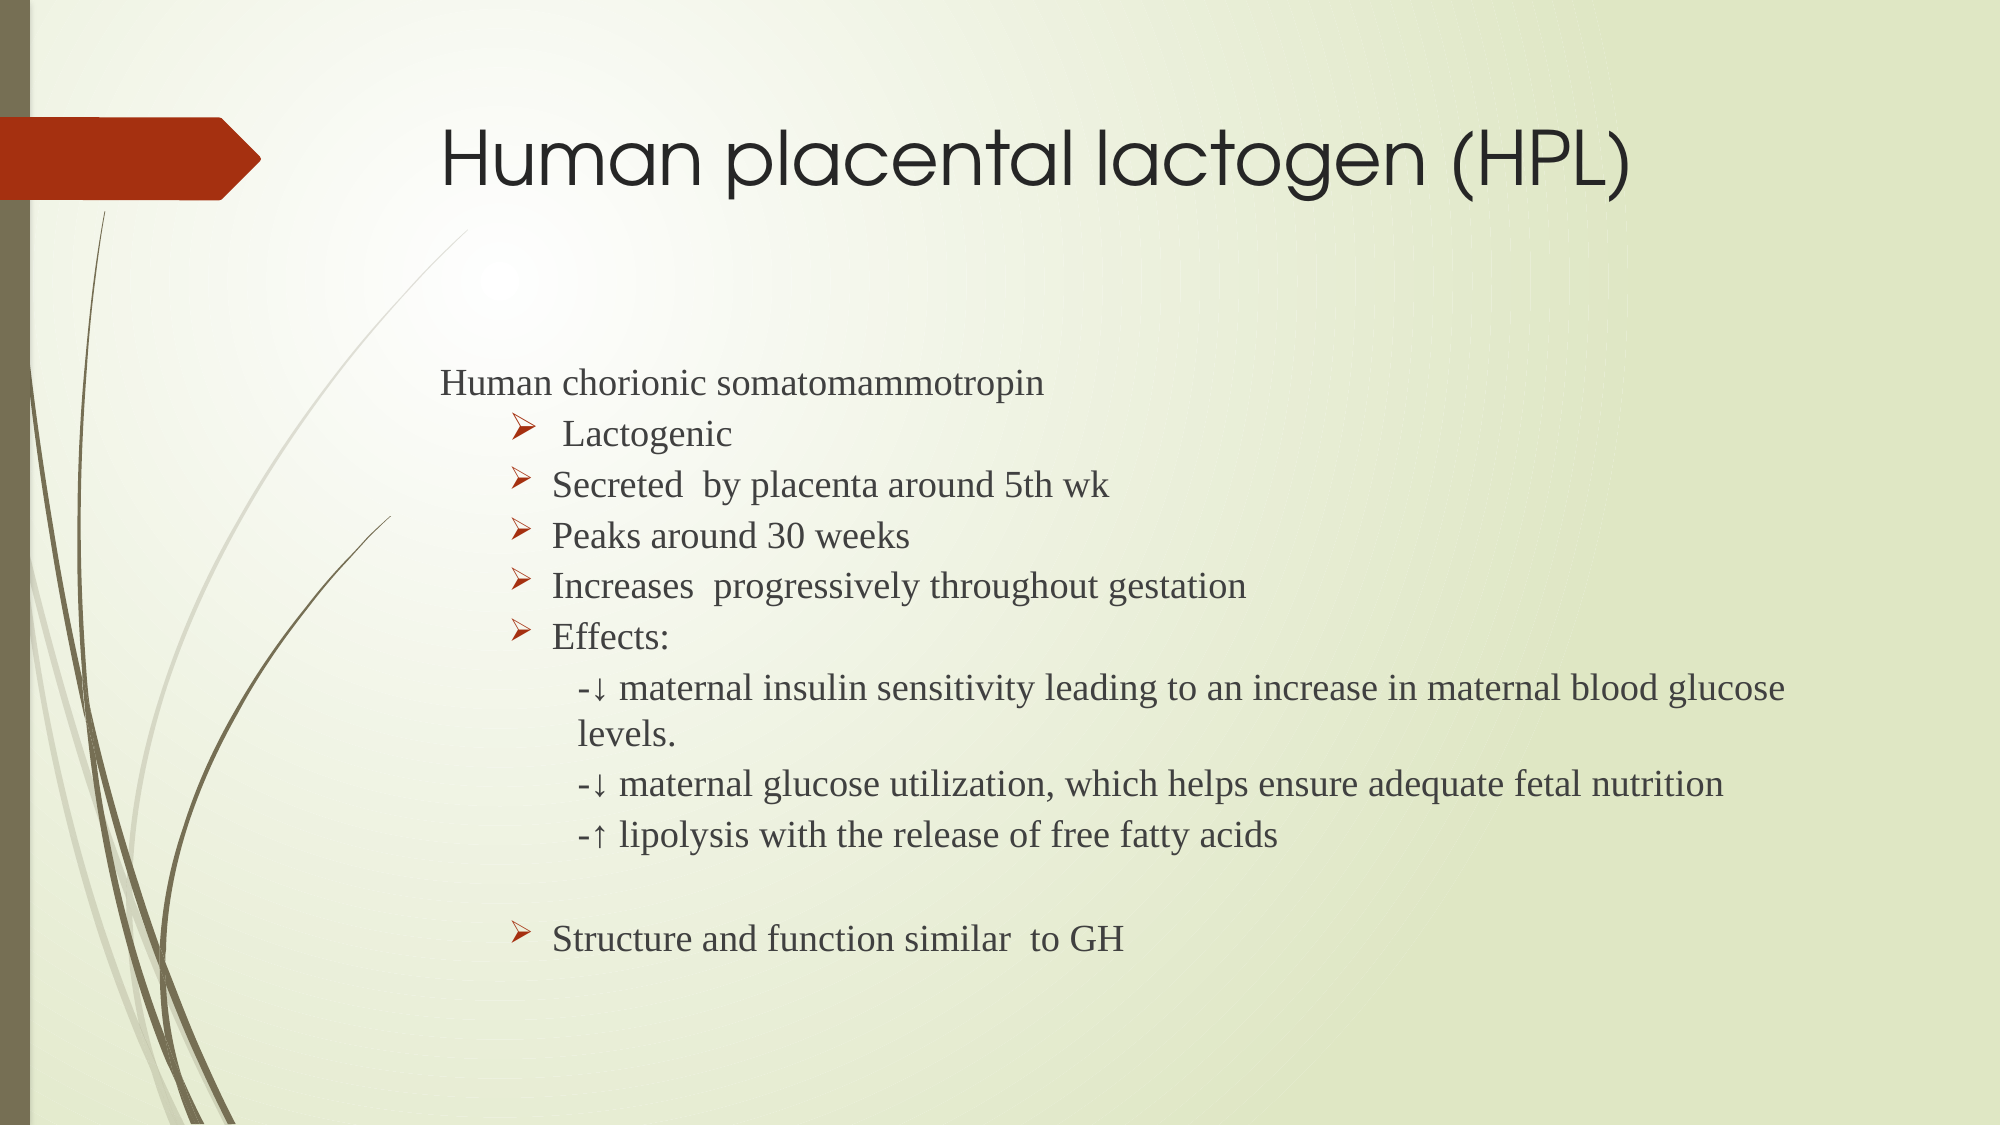

# Human placental lactogen (HPL)
Human chorionic somatomammotropin
 Lactogenic
Secreted  by placenta around 5th wk
Peaks around 30 weeks
Increases  progressively throughout gestation
Effects:
-↓ maternal insulin sensitivity leading to an increase in maternal blood glucose levels.
-↓ maternal glucose utilization, which helps ensure adequate fetal nutrition
-↑ lipolysis with the release of free fatty acids

Structure and function similar  to GH